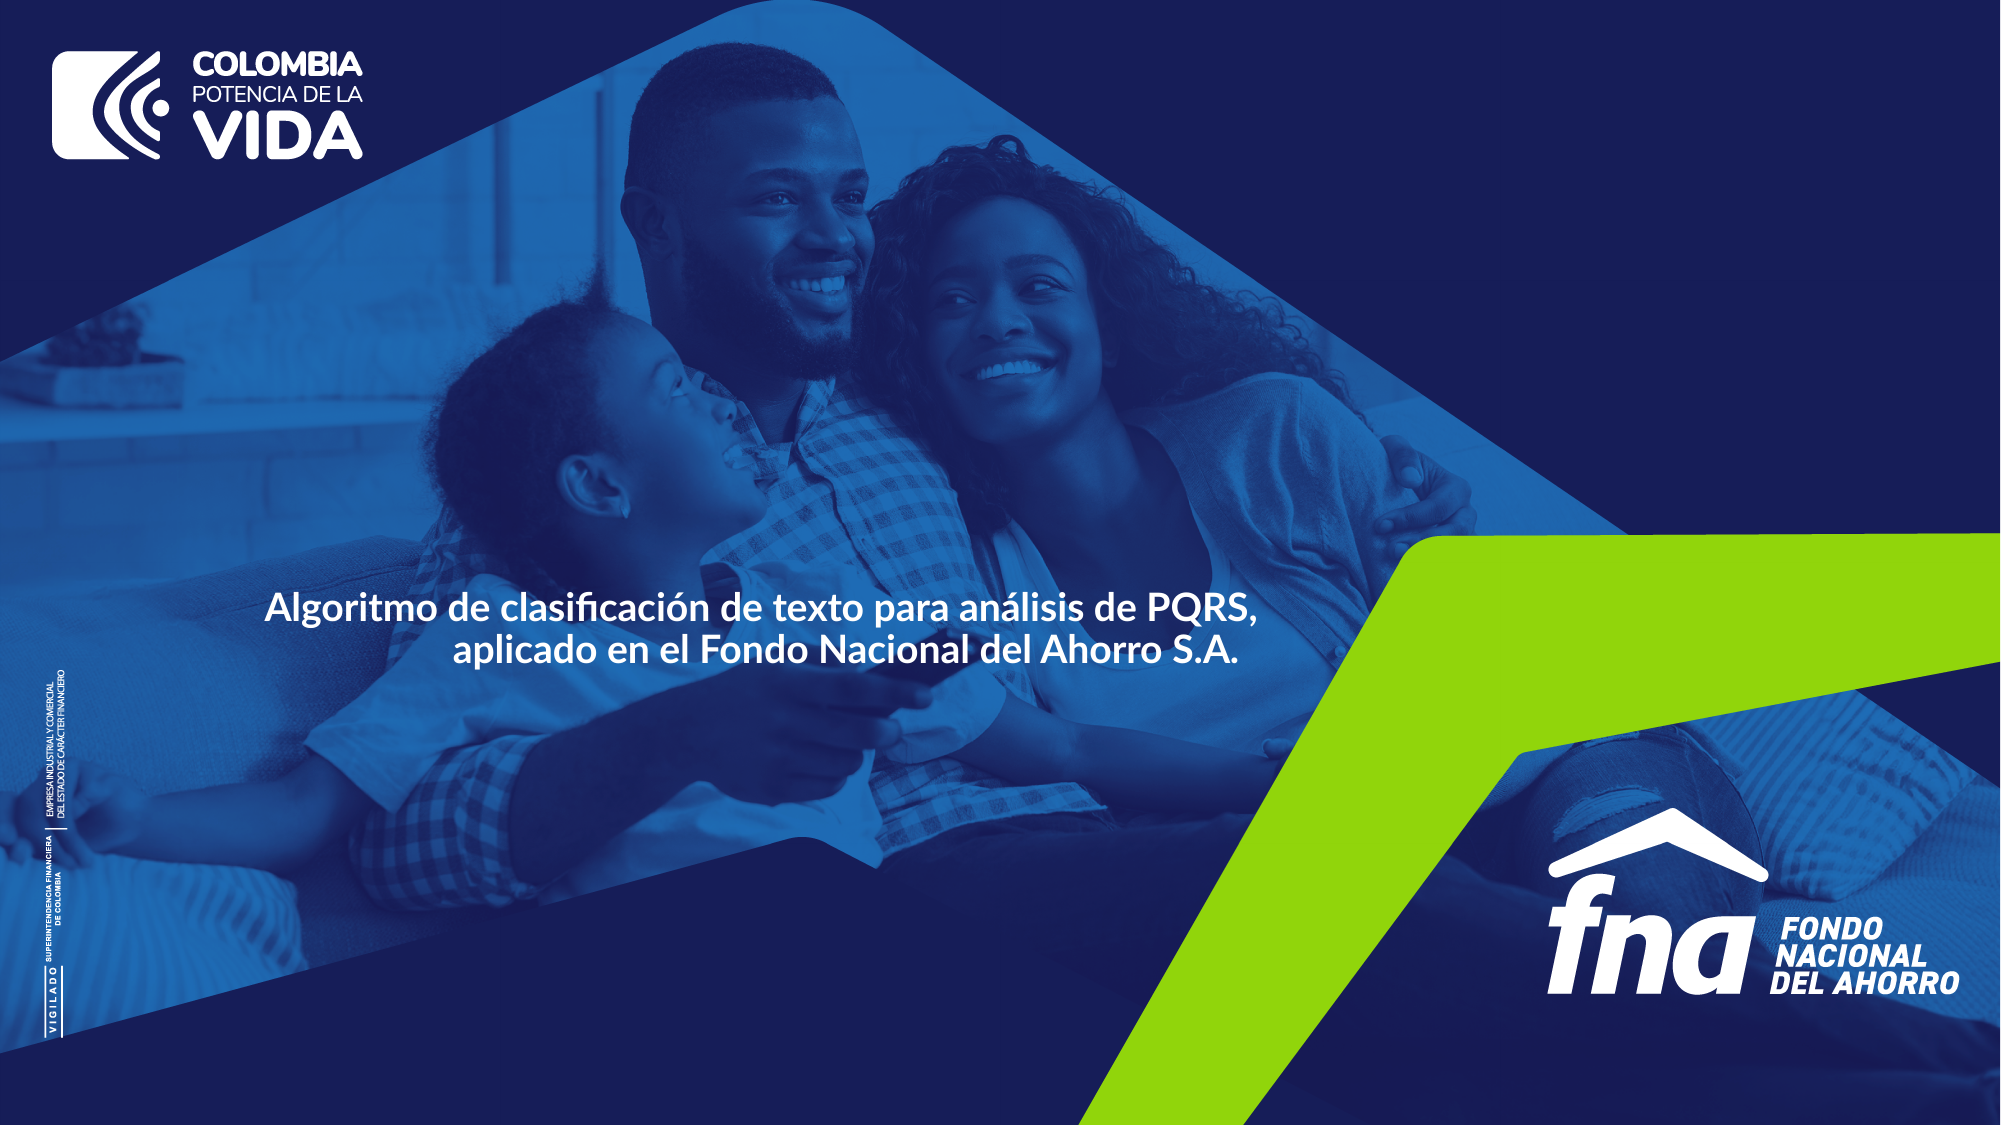

# Algoritmo de clasificación de texto para análisis de PQRS, aplicado en el Fondo Nacional del Ahorro S.A.